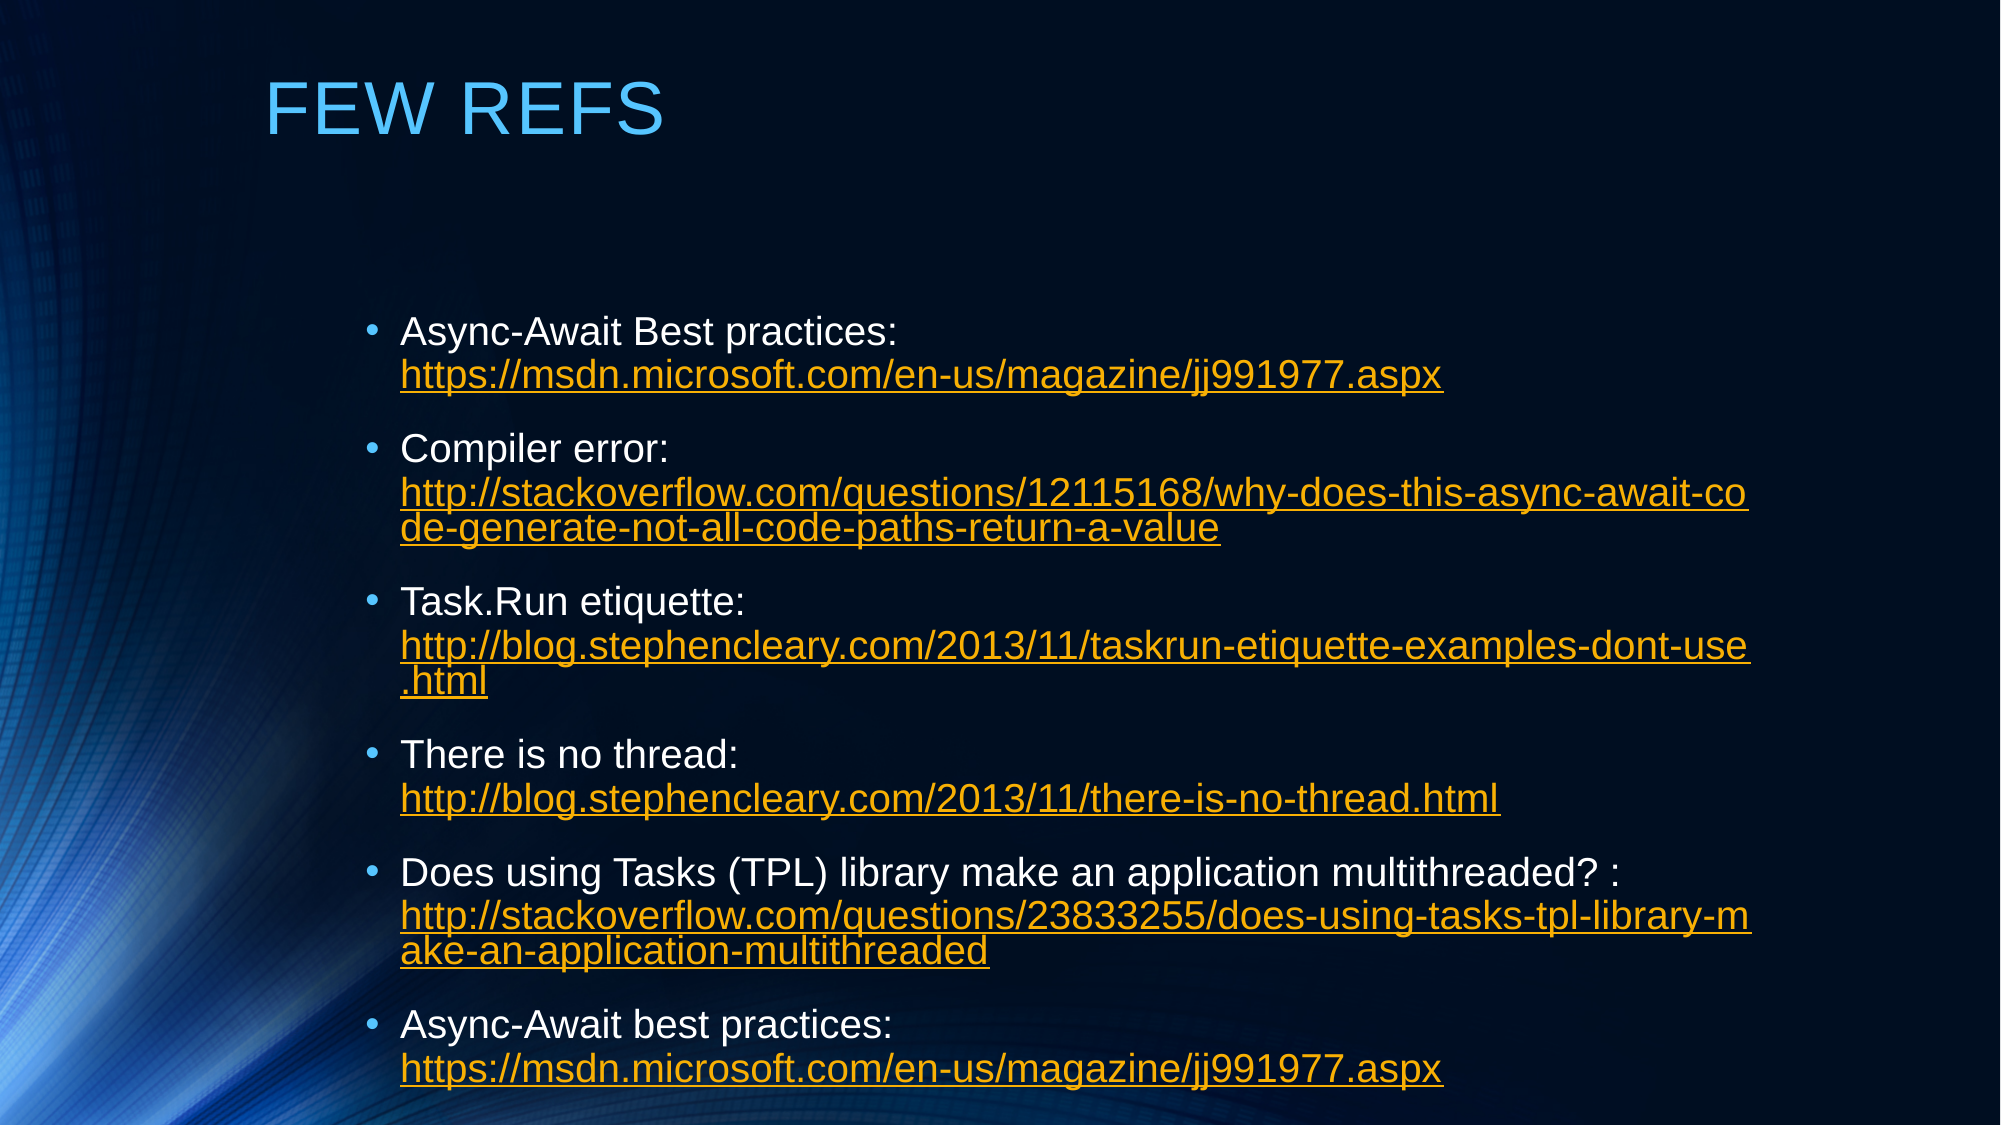

# Few refs
Async-Await Best practices: https://msdn.microsoft.com/en-us/magazine/jj991977.aspx
Compiler error: http://stackoverflow.com/questions/12115168/why-does-this-async-await-code-generate-not-all-code-paths-return-a-value
Task.Run etiquette: http://blog.stephencleary.com/2013/11/taskrun-etiquette-examples-dont-use.html
There is no thread: http://blog.stephencleary.com/2013/11/there-is-no-thread.html
Does using Tasks (TPL) library make an application multithreaded? : http://stackoverflow.com/questions/23833255/does-using-tasks-tpl-library-make-an-application-multithreaded
Async-Await best practices: https://msdn.microsoft.com/en-us/magazine/jj991977.aspx